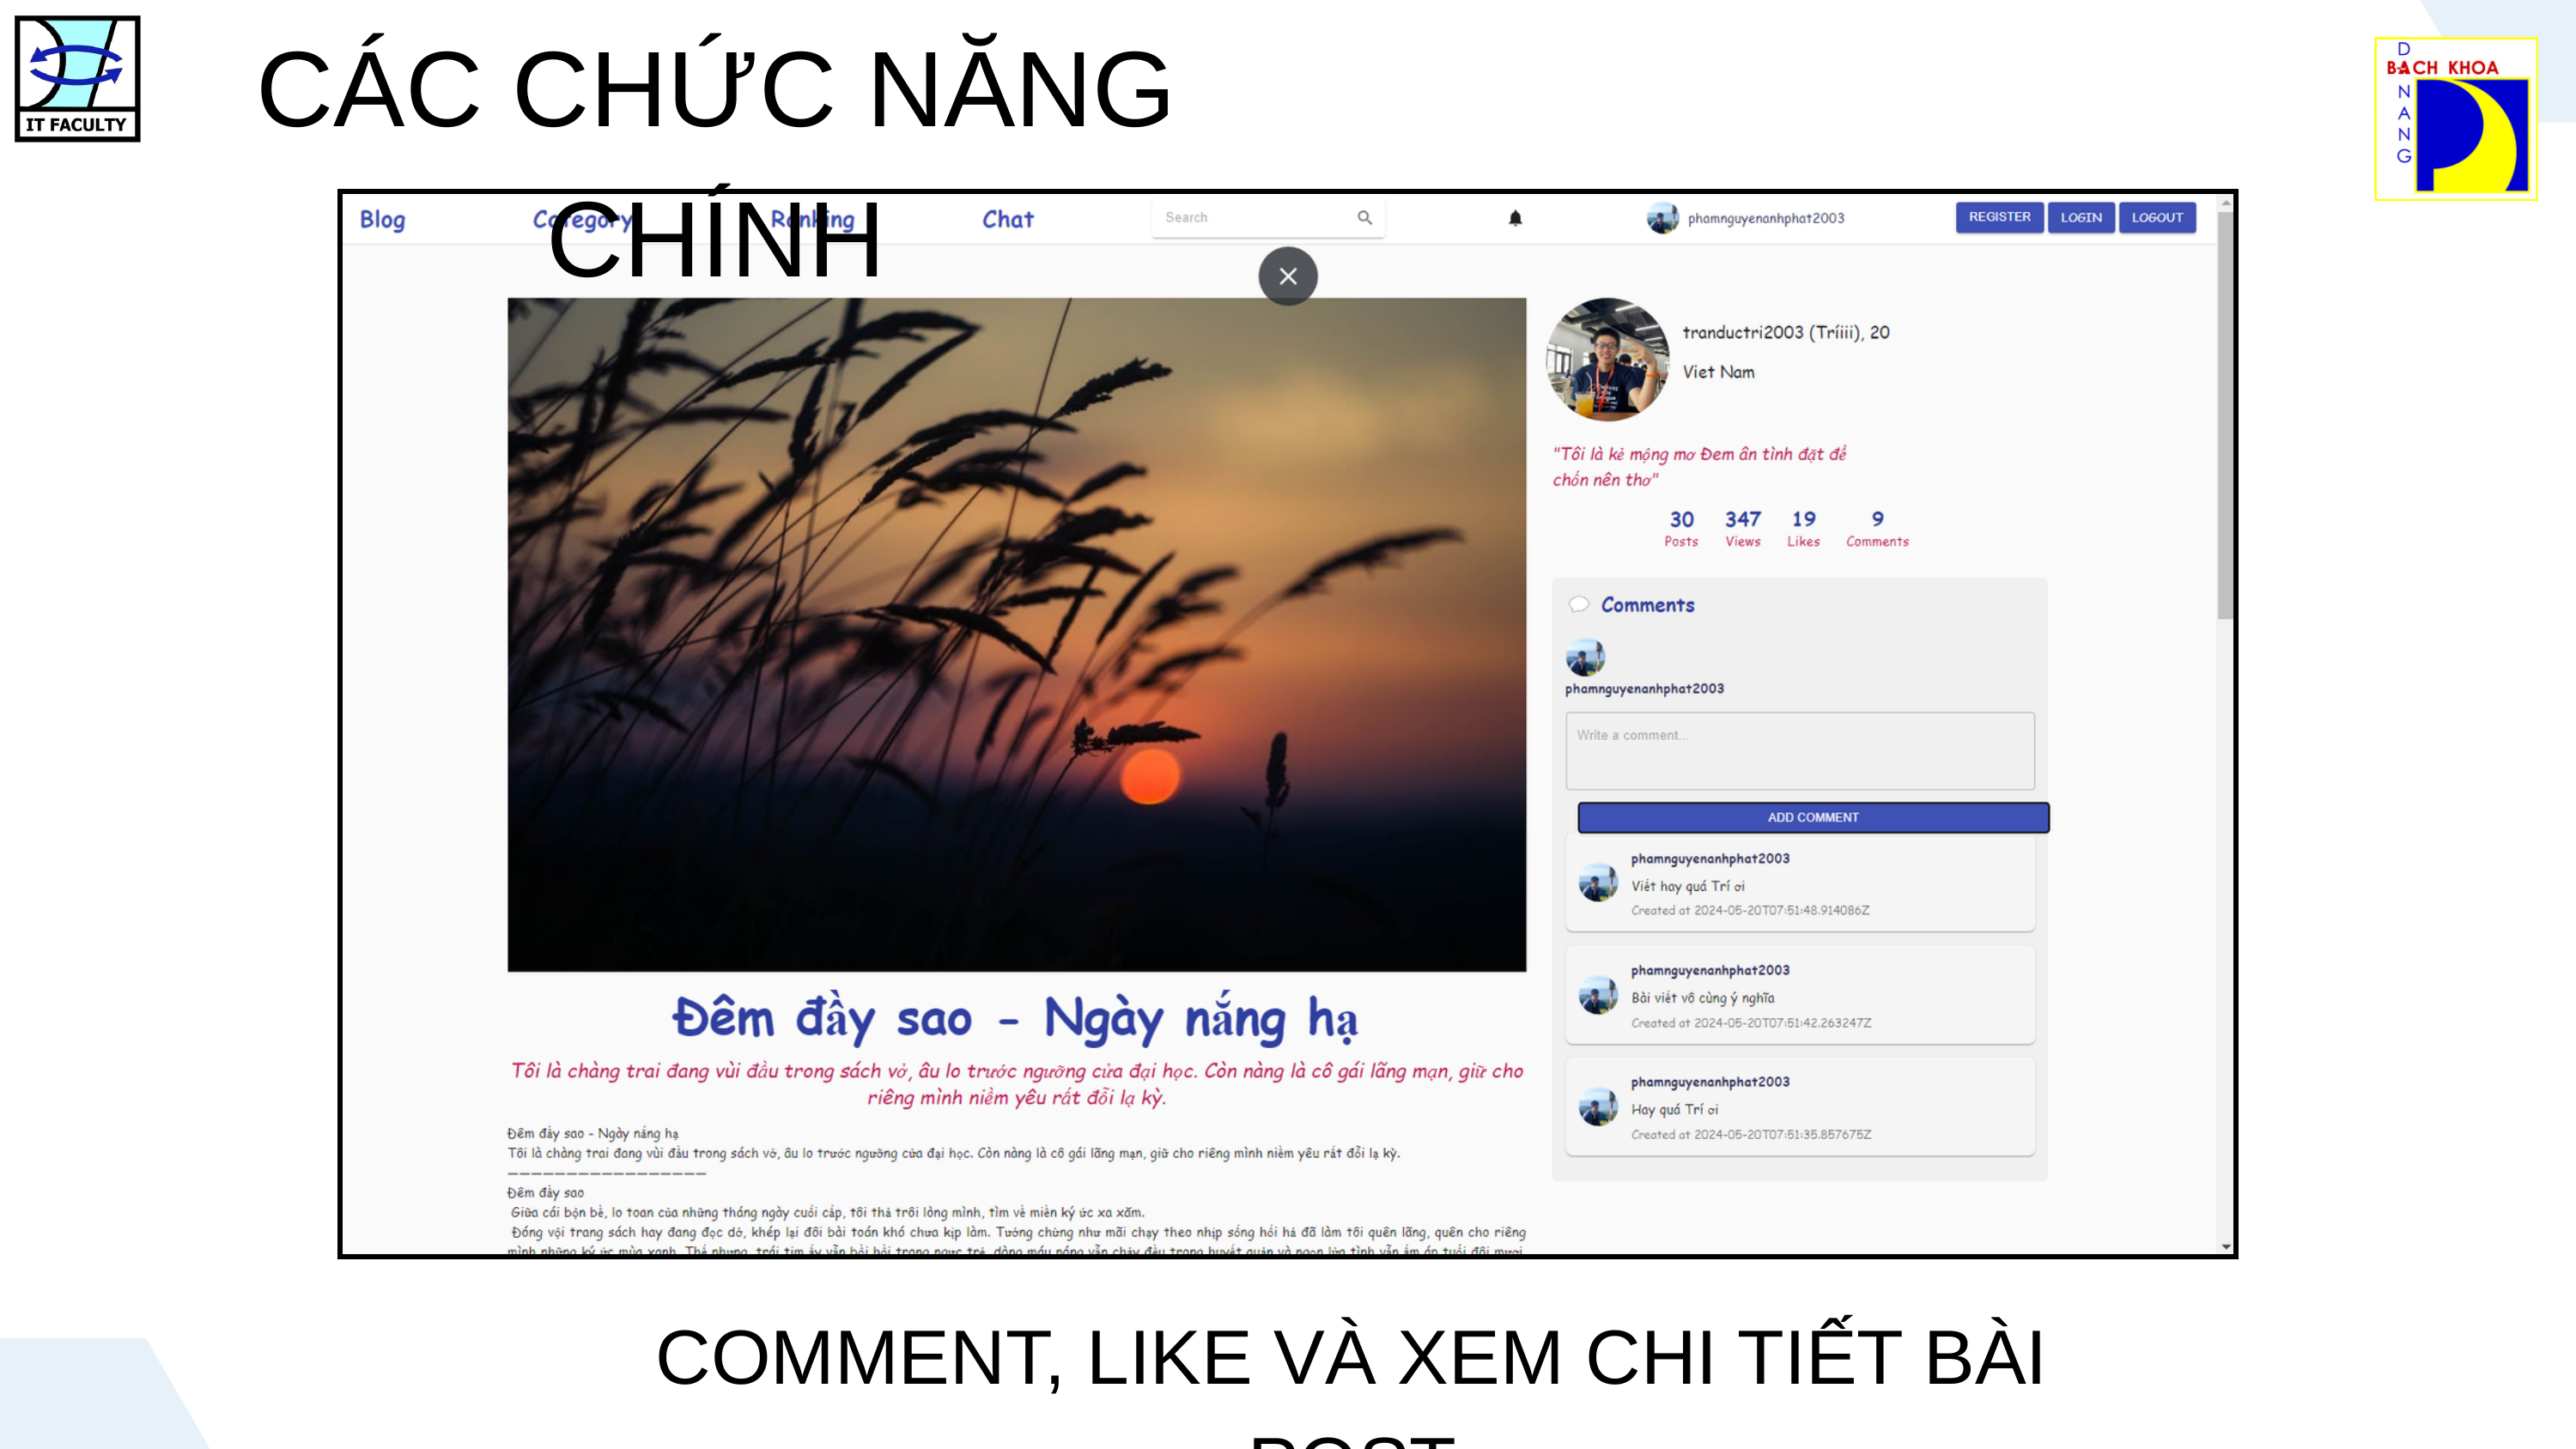

CÁC CHỨC NĂNG CHÍNH

COMMENT, LIKE VÀ XEM CHI TIẾT BÀI POST